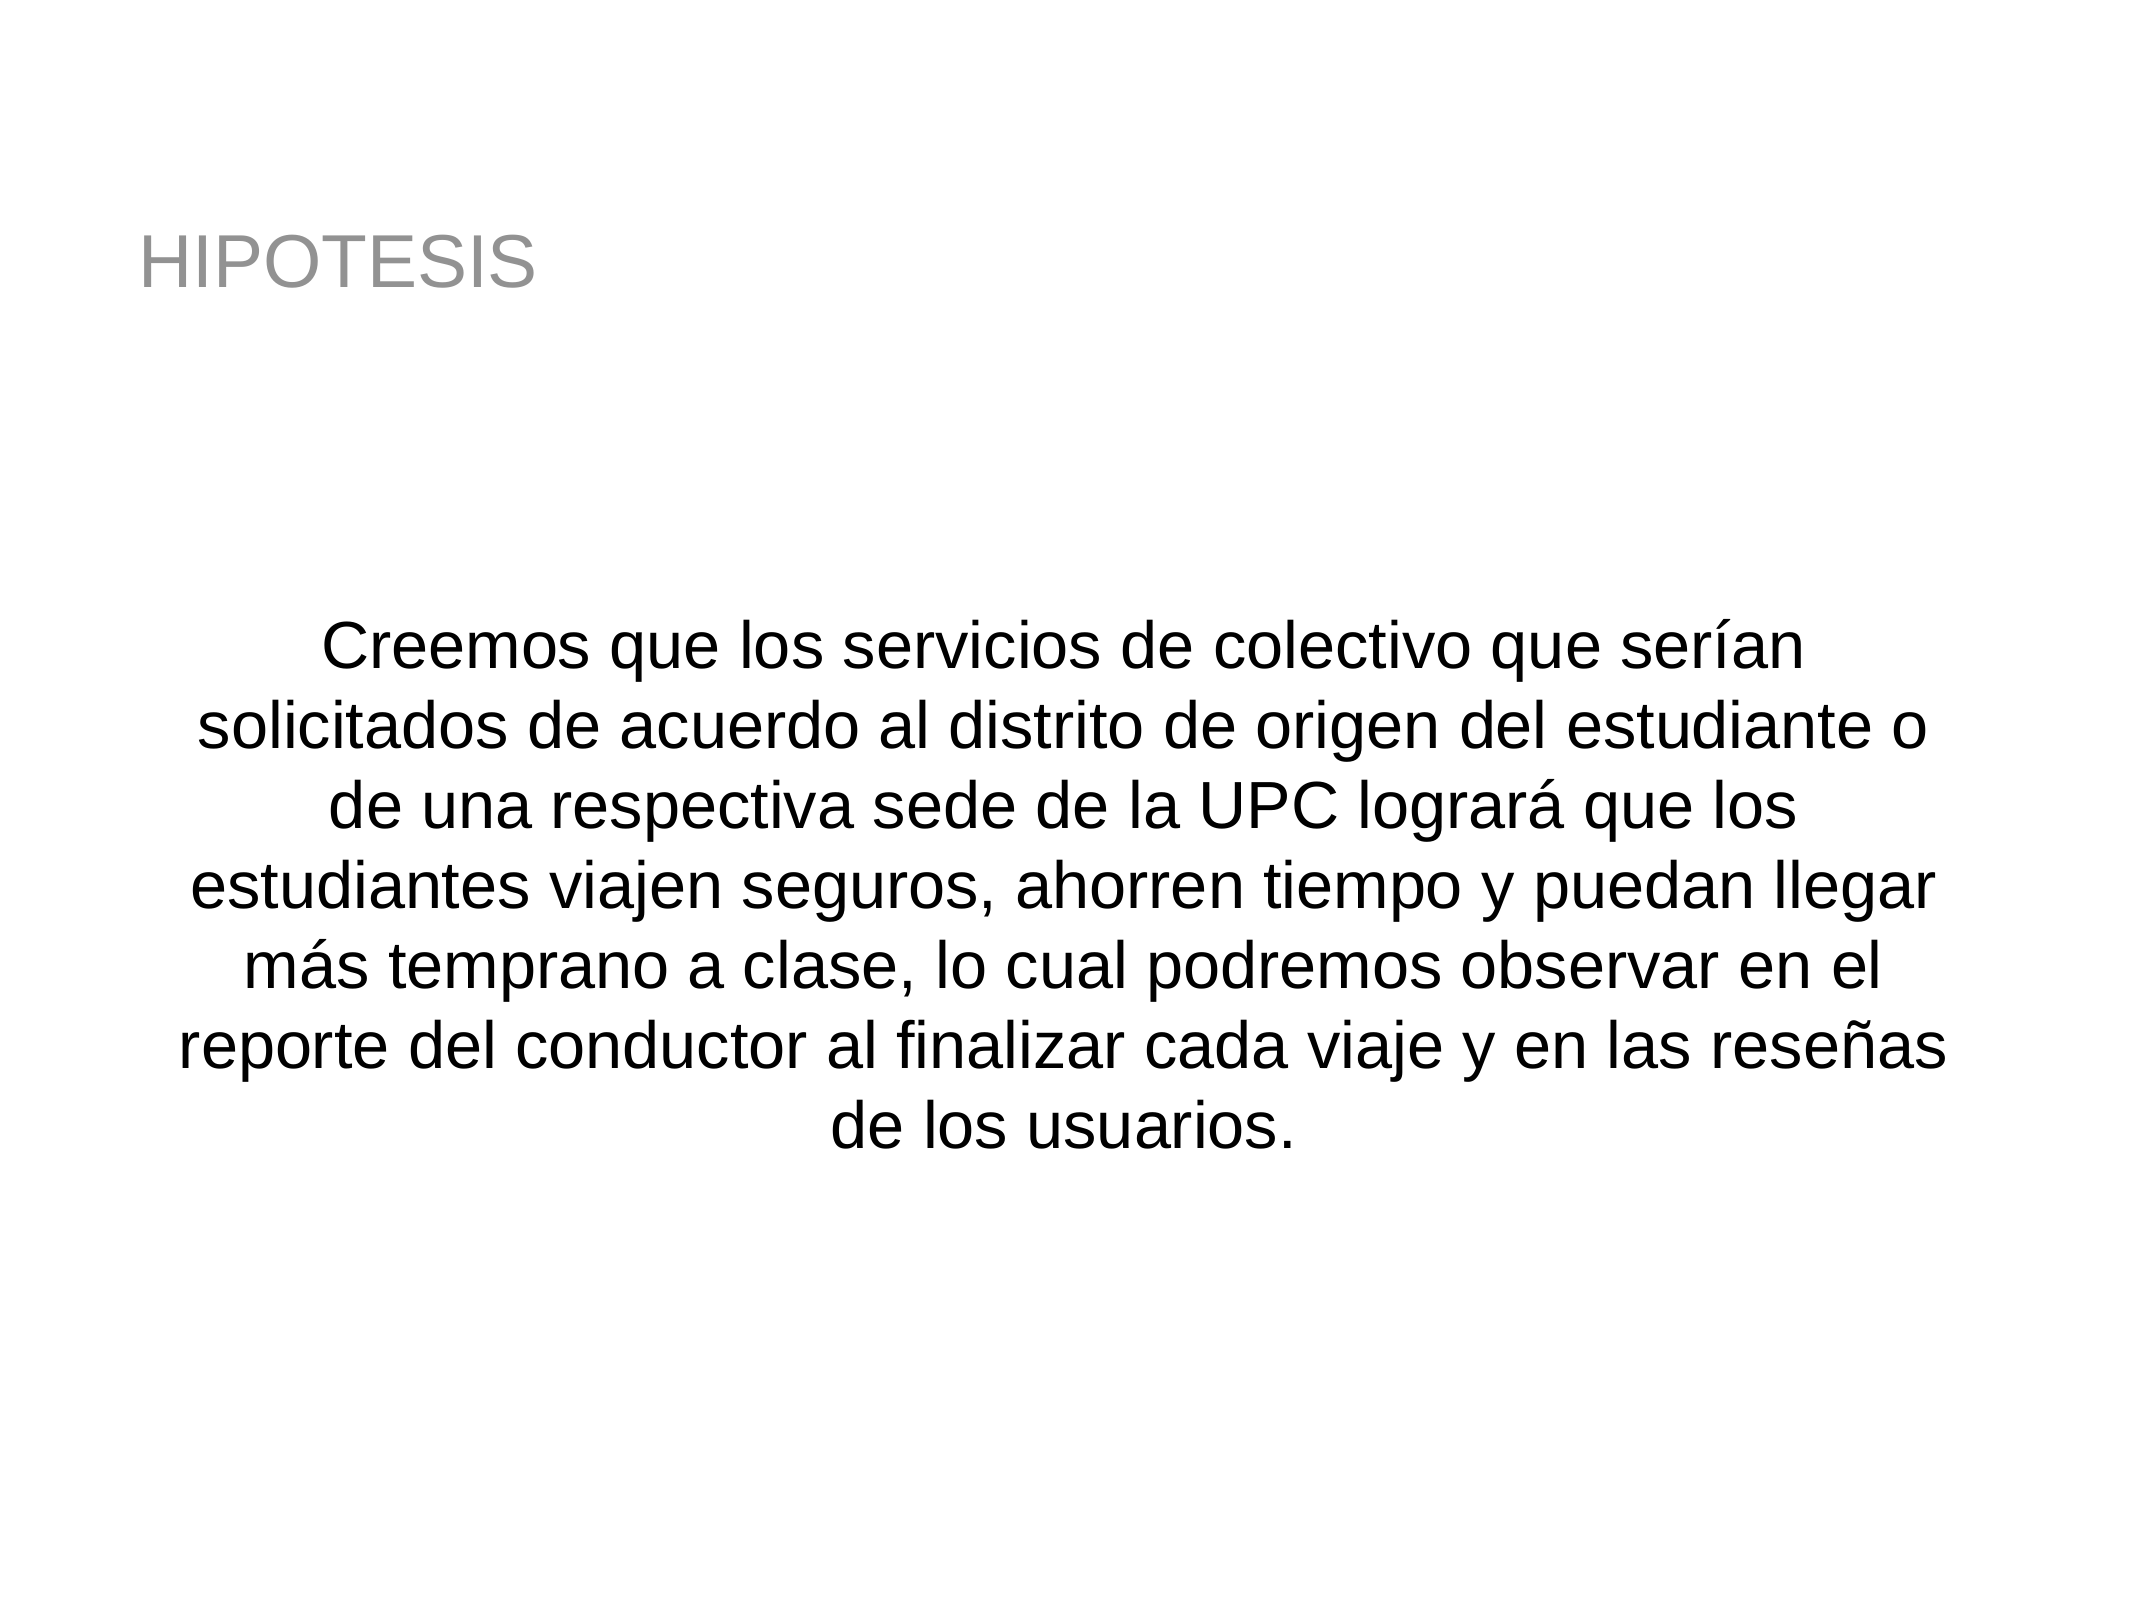

HIPOTESIS
Creemos que los servicios de colectivo que serían solicitados de acuerdo al distrito de origen del estudiante o de una respectiva sede de la UPC logrará que los estudiantes viajen seguros, ahorren tiempo y puedan llegar más temprano a clase, lo cual podremos observar en el reporte del conductor al finalizar cada viaje y en las reseñas de los usuarios.